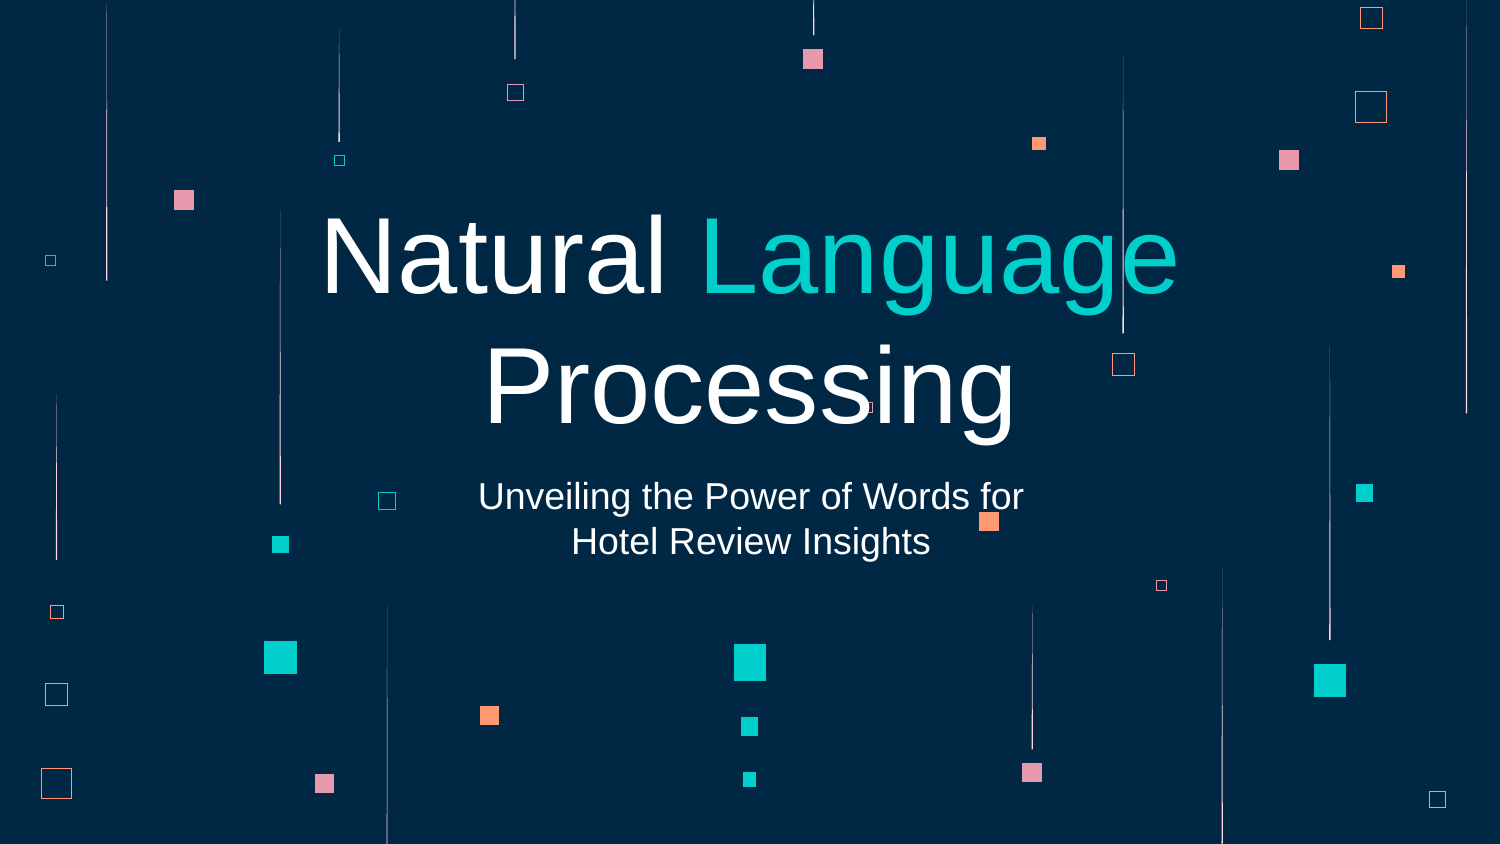

# Natural Language Processing

Unveiling the Power of Words for Hotel Review Insights